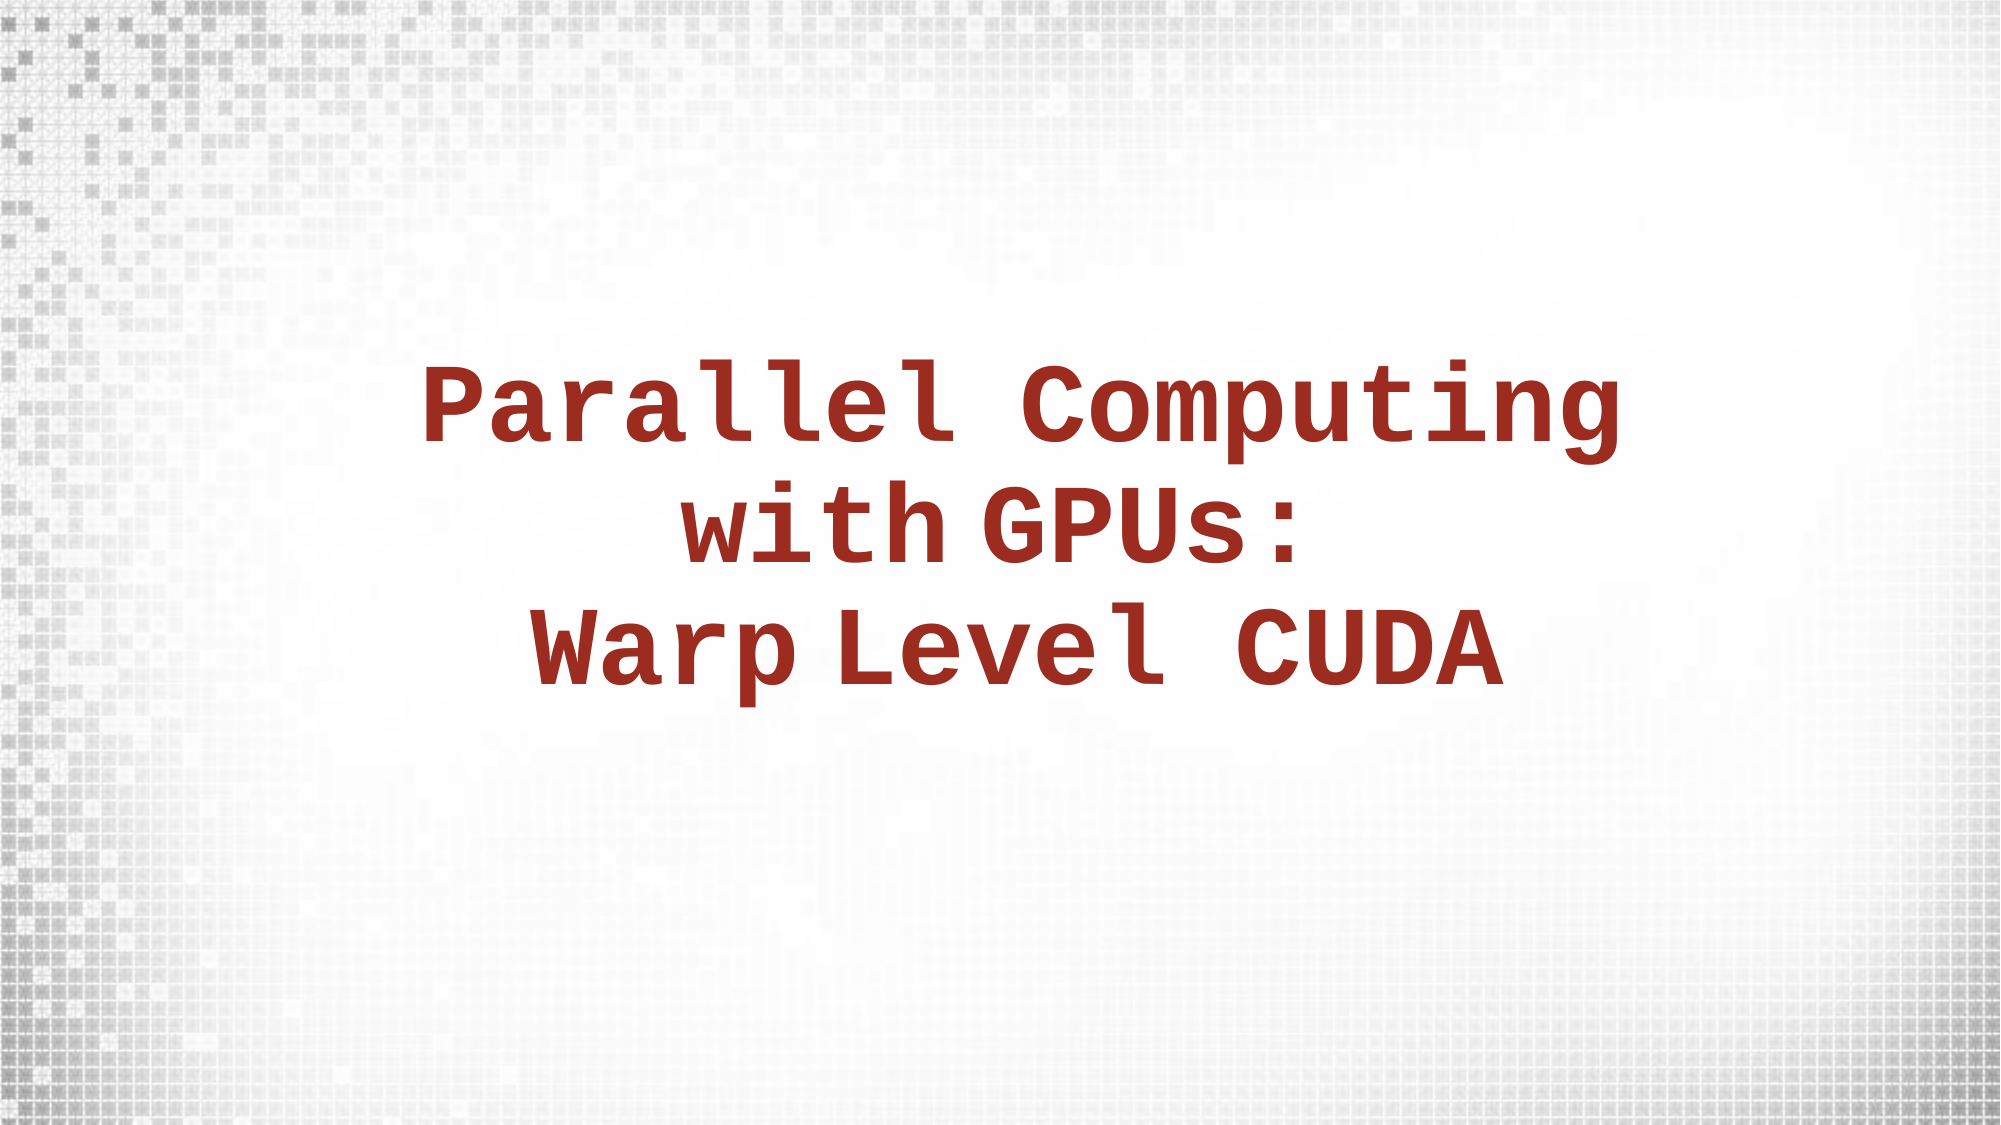

# Parallel	Computing  with	GPUs: Warp	Level CUDA